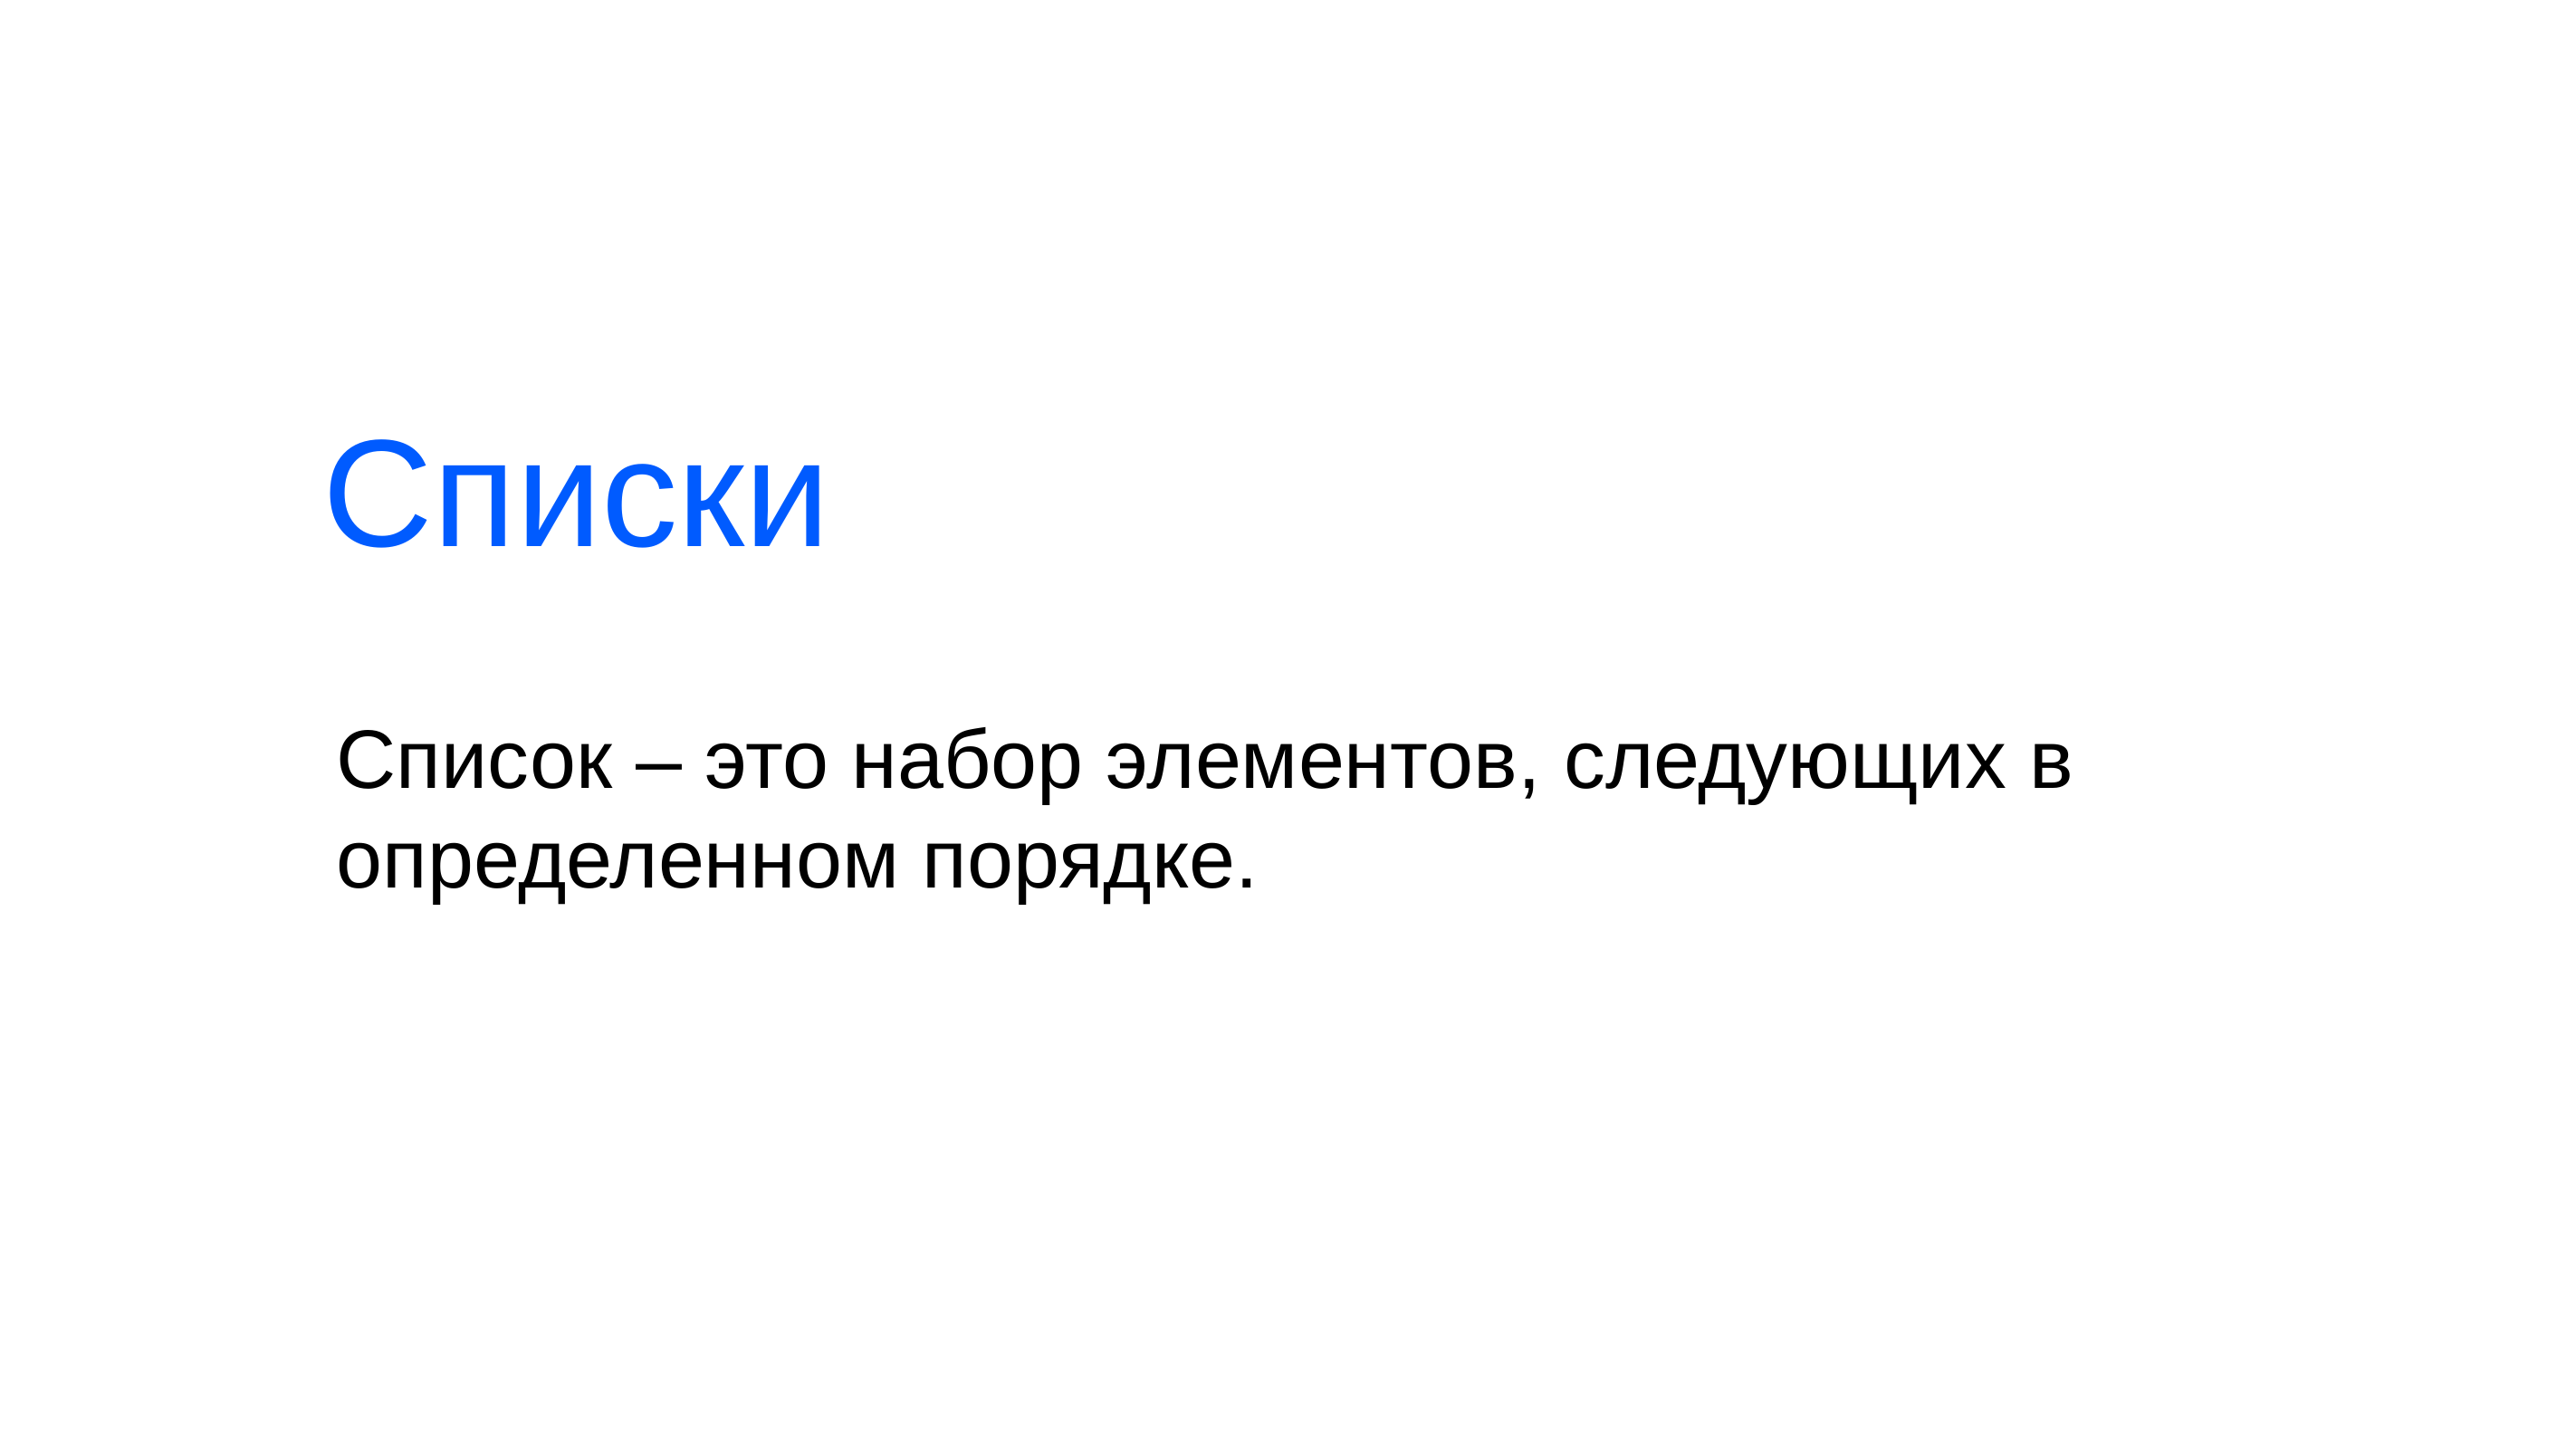

# Списки
Список – это набор элементов, следующих в определенном порядке.